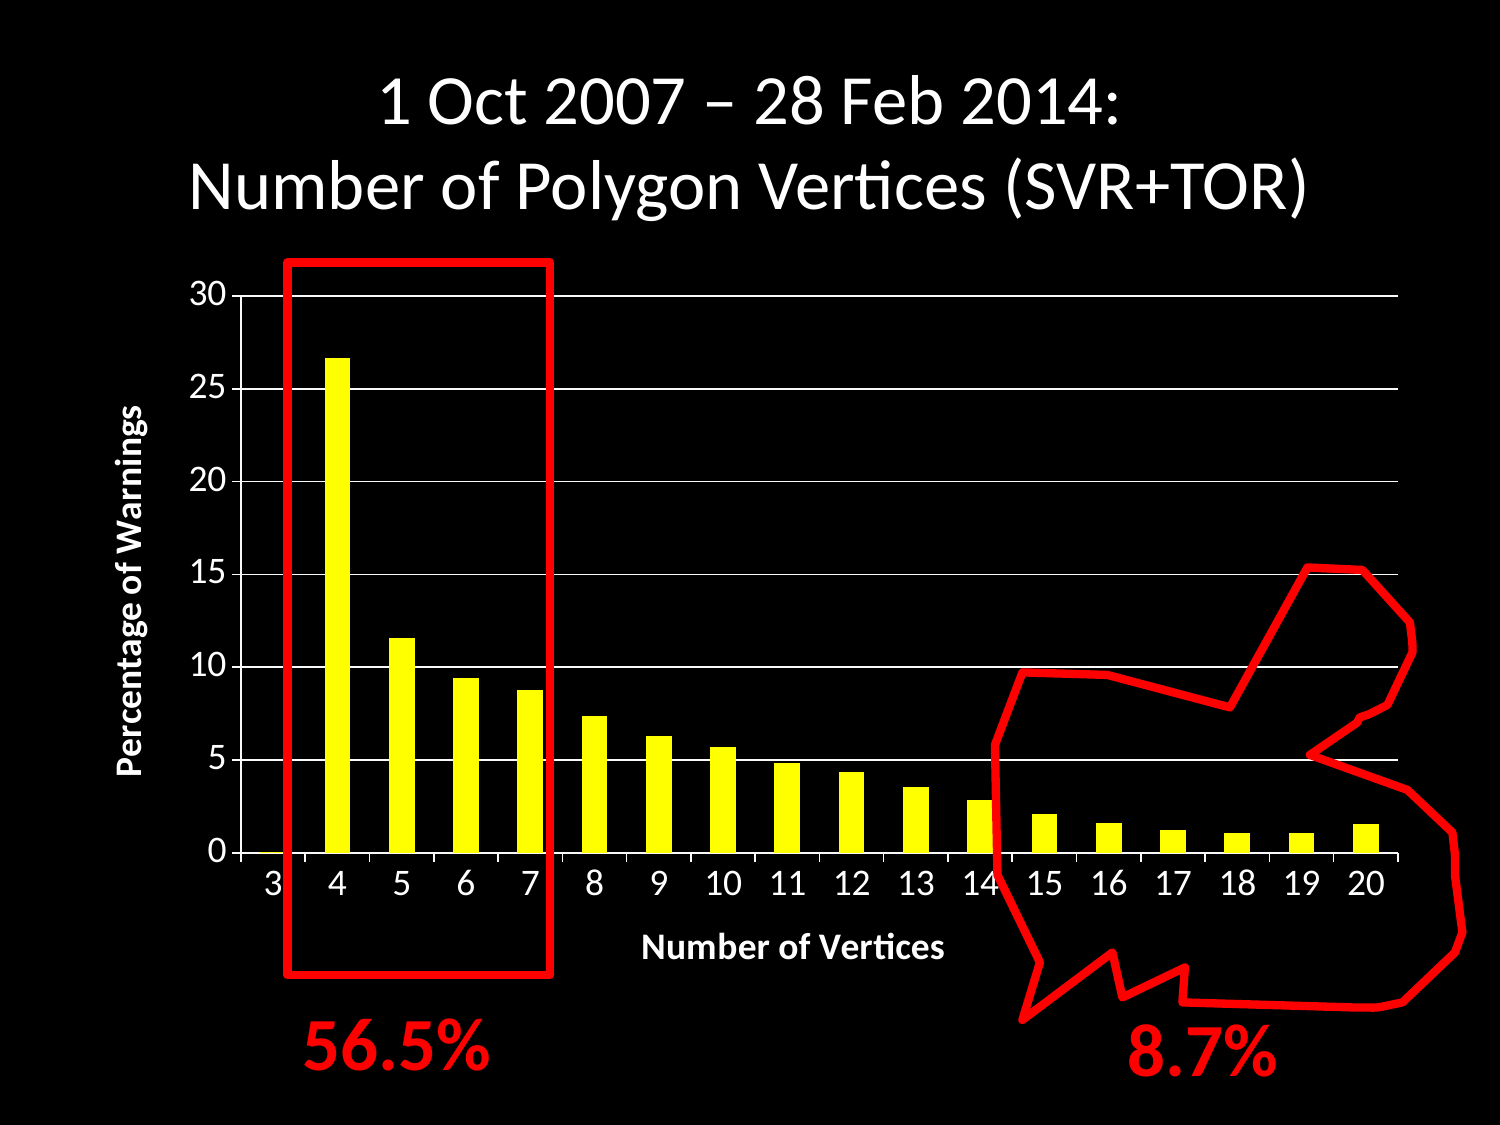

# 1 Oct 2007 – 28 Feb 2014: Number of Polygon Vertices (SVR+TOR)

### Chart

| Category | Column1 |
|---|---|
| 3 | 0.05137426149499101 |
| 4 | 26.671804092816163 |
| 5 | 11.578309523339064 |
| 6 | 9.38963425477682 |
| 7 | 8.774460405593208 |
| 8 | 7.355740415077687 |
| 9 | 6.276880923682876 |
| 10 | 5.70781218096913 |
| 11 | 4.84037753495755 |
| 12 | 4.340466451948599 |
| 13 | 3.520454201163166 |
| 14 | 2.826243026602646 |
| 15 | 2.089219967462968 |
| 16 | 1.6261929696299078 |
| 17 | 1.248789740955166 |
| 18 | 1.0702971144789792 |
| 19 | 1.0847872907980793 |
| 20 | 1.5471556442529983 |

56.5%
8.7%